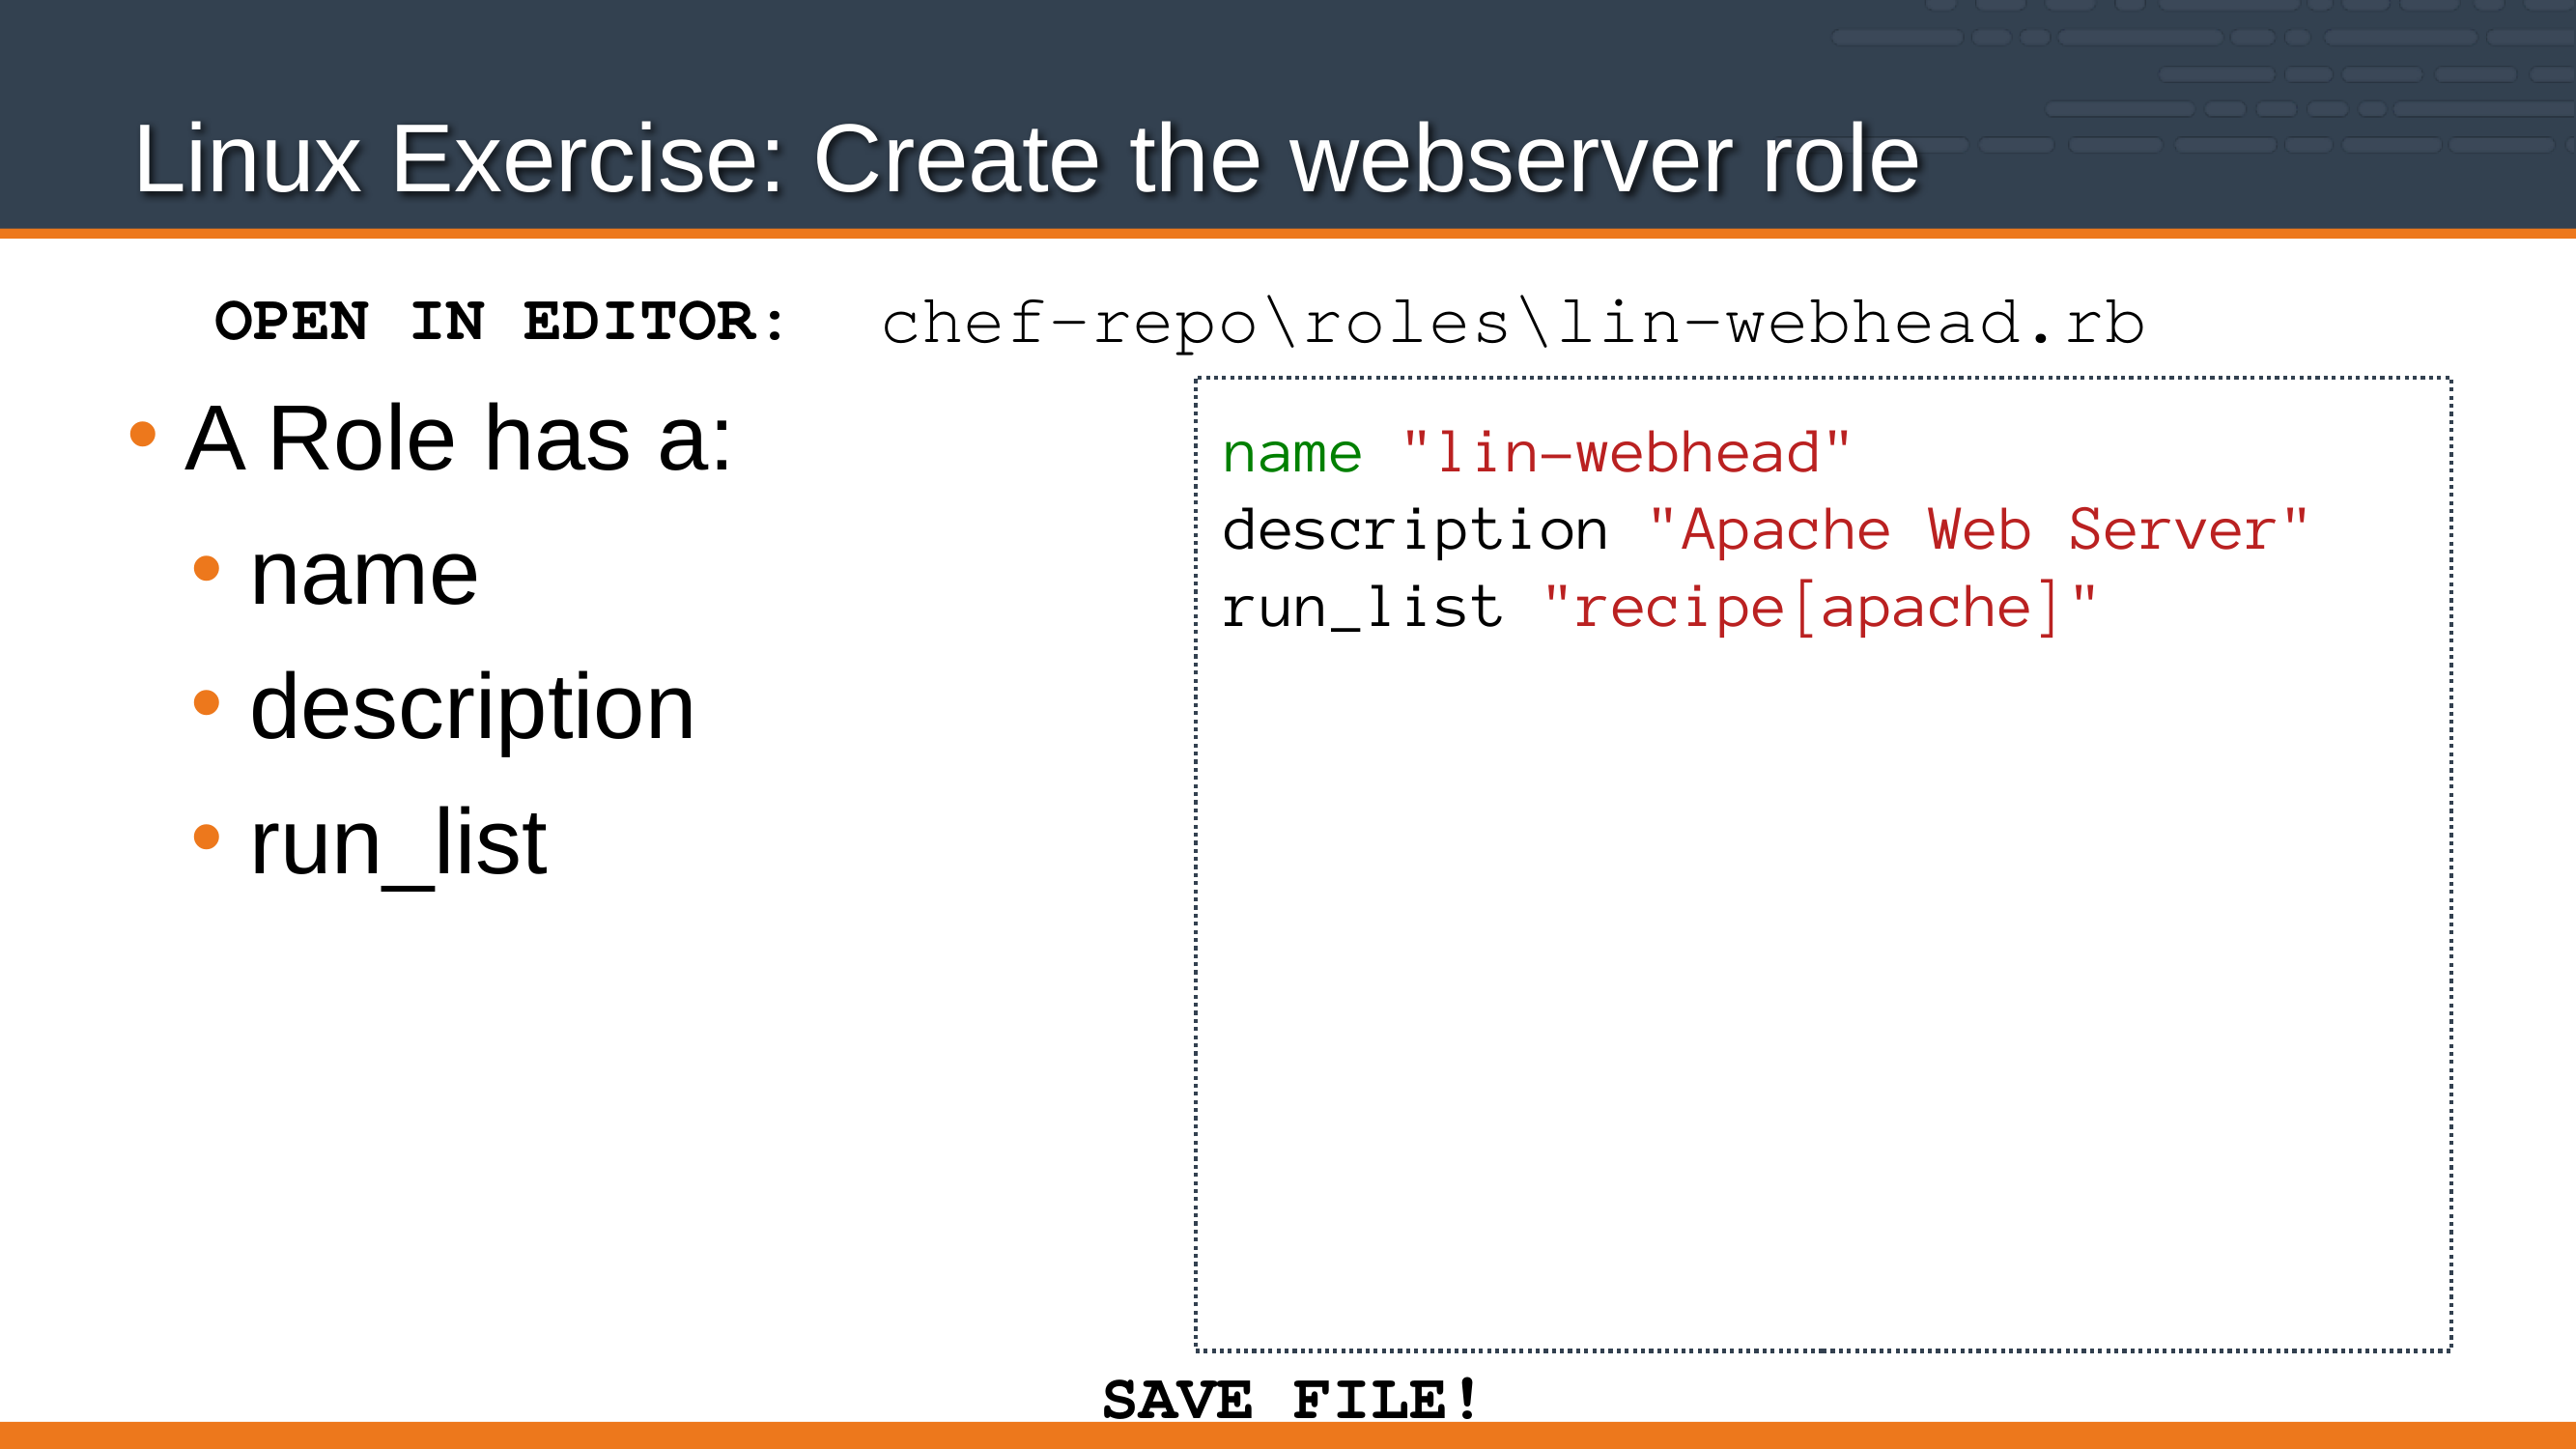

# Linux Exercise: Create the webserver role
chef-repo\roles\lin-webhead.rb
OPEN IN EDITOR:
name "lin-webhead"
description "Apache Web Server"
run_list "recipe[apache]"
A Role has a:
name
description
run_list
SAVE FILE!